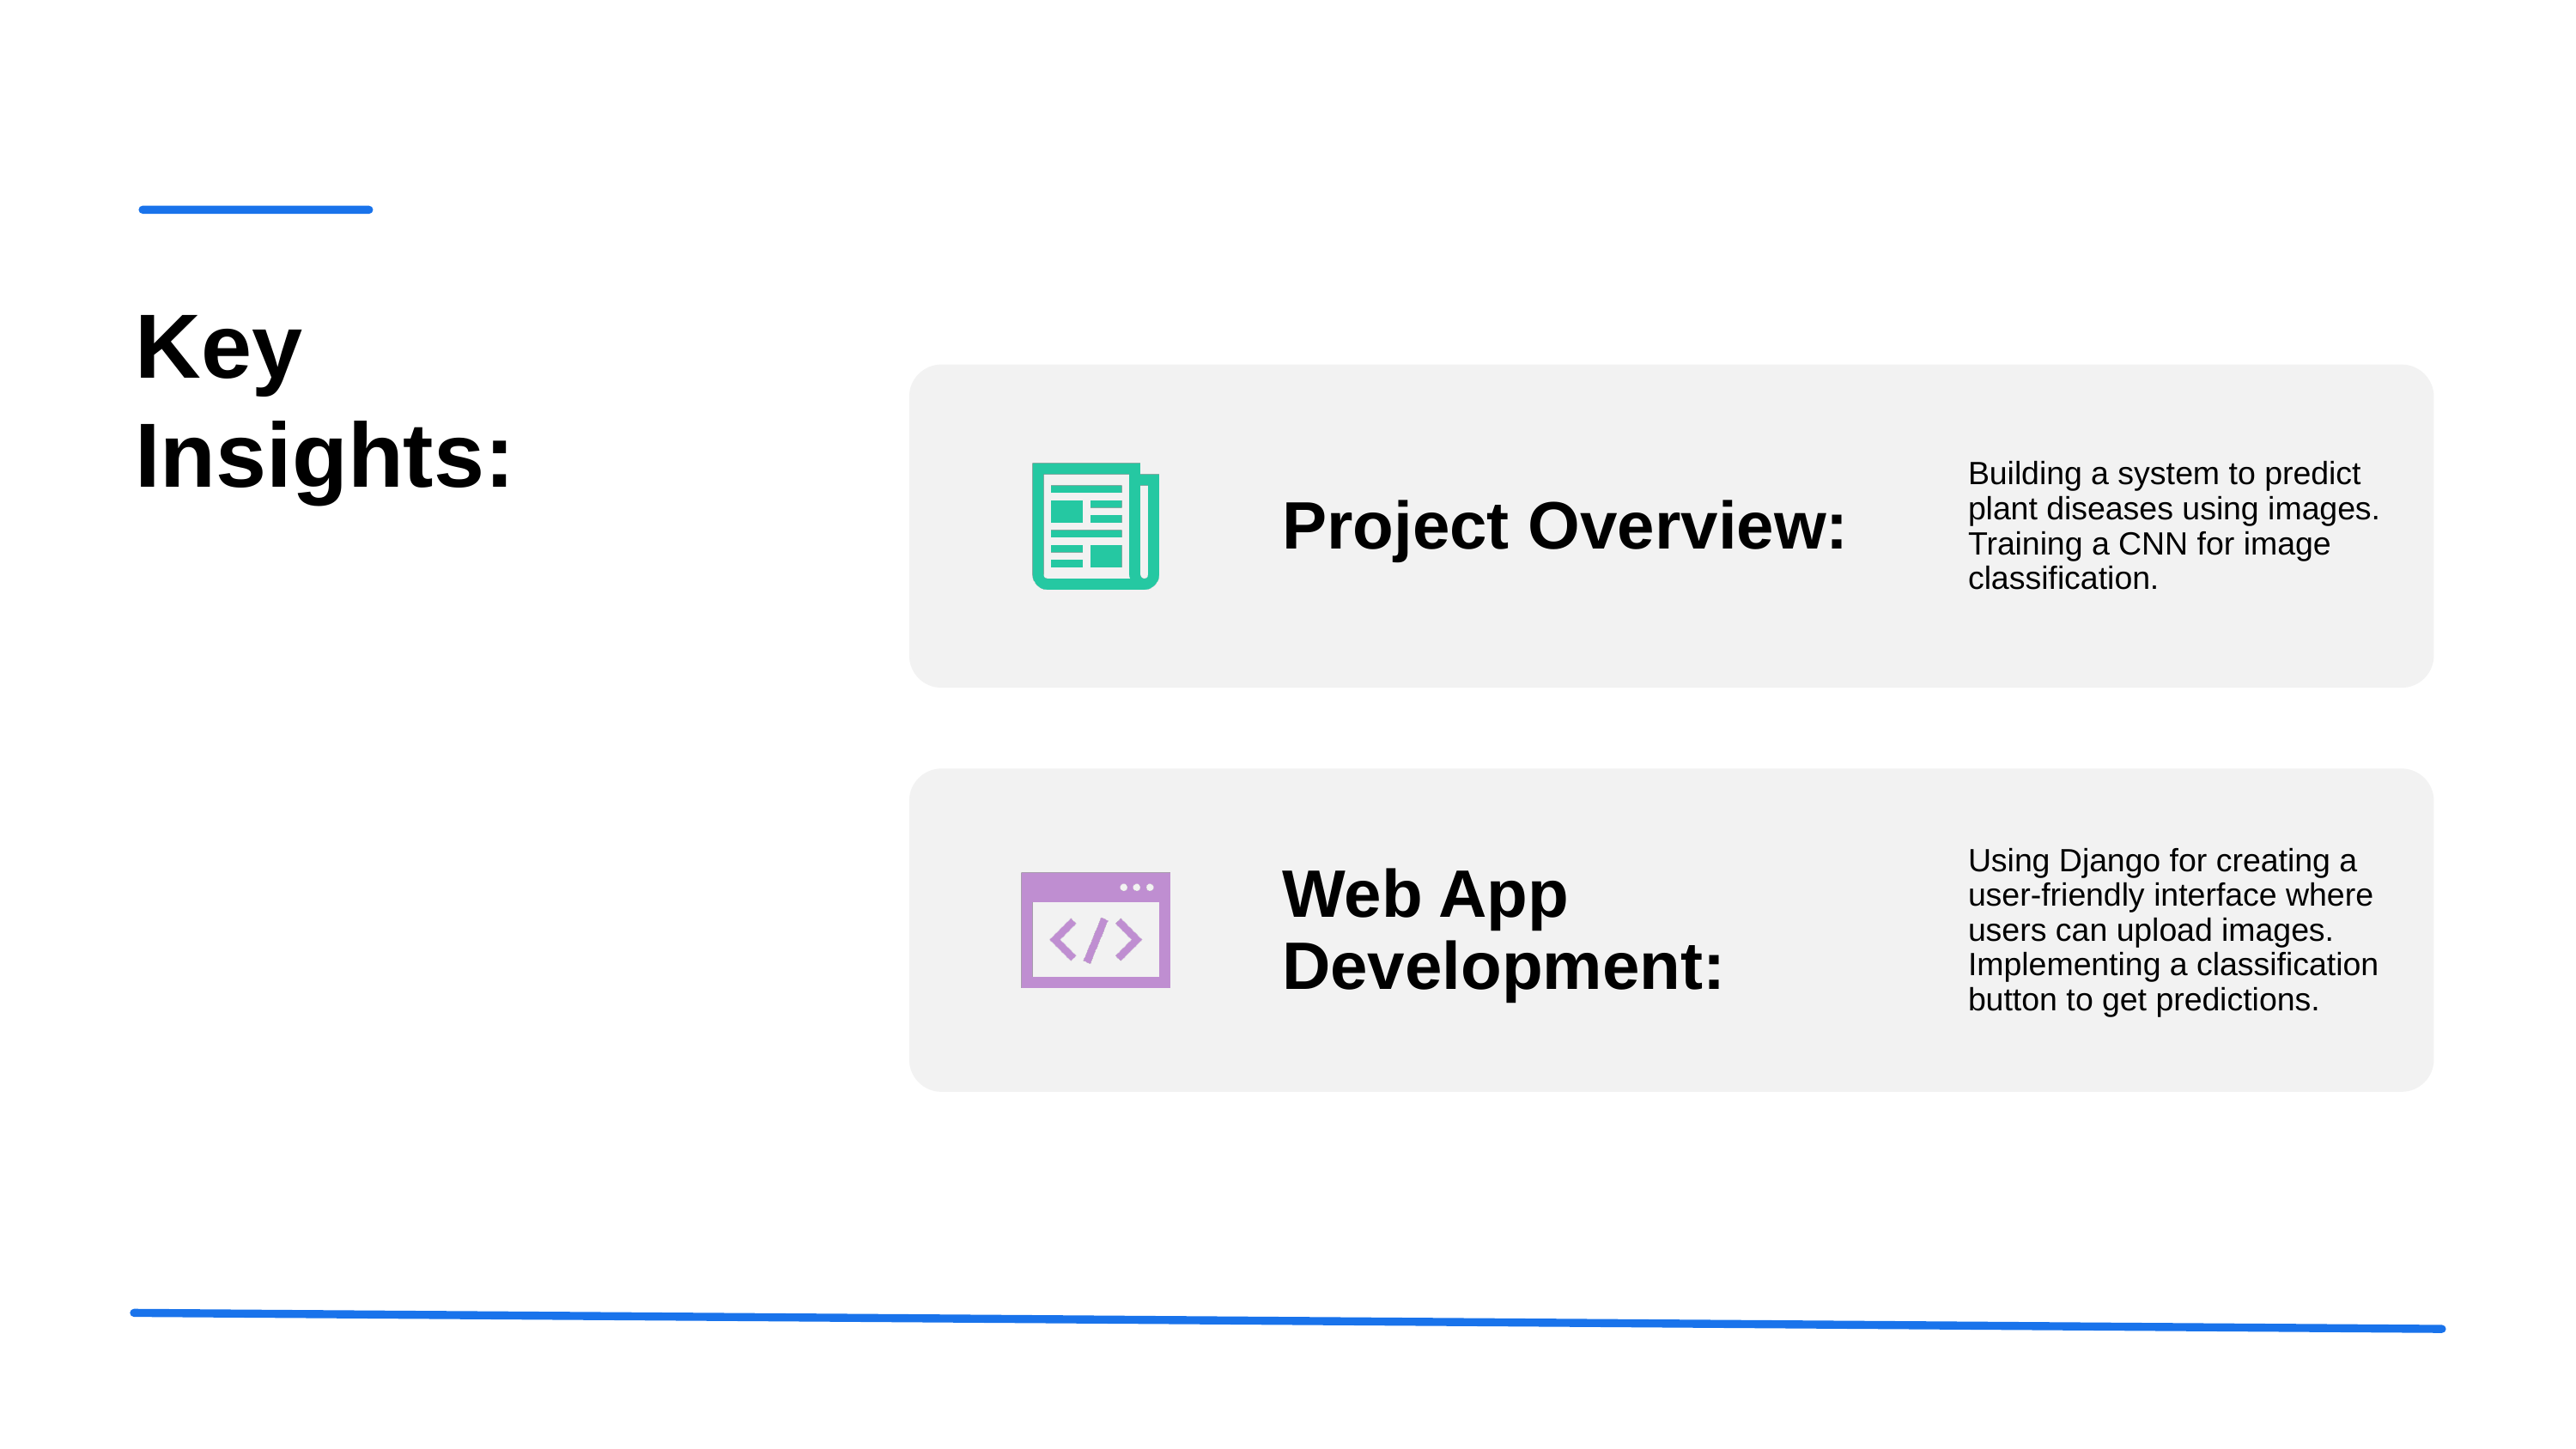

Key Insights:

Project Overview:

Building a system to predict plant diseases using images.
Training a CNN for image classification.

Web App Development:

Using Django for creating a user-friendly interface where users can upload images.
Implementing a classification button to get predictions.